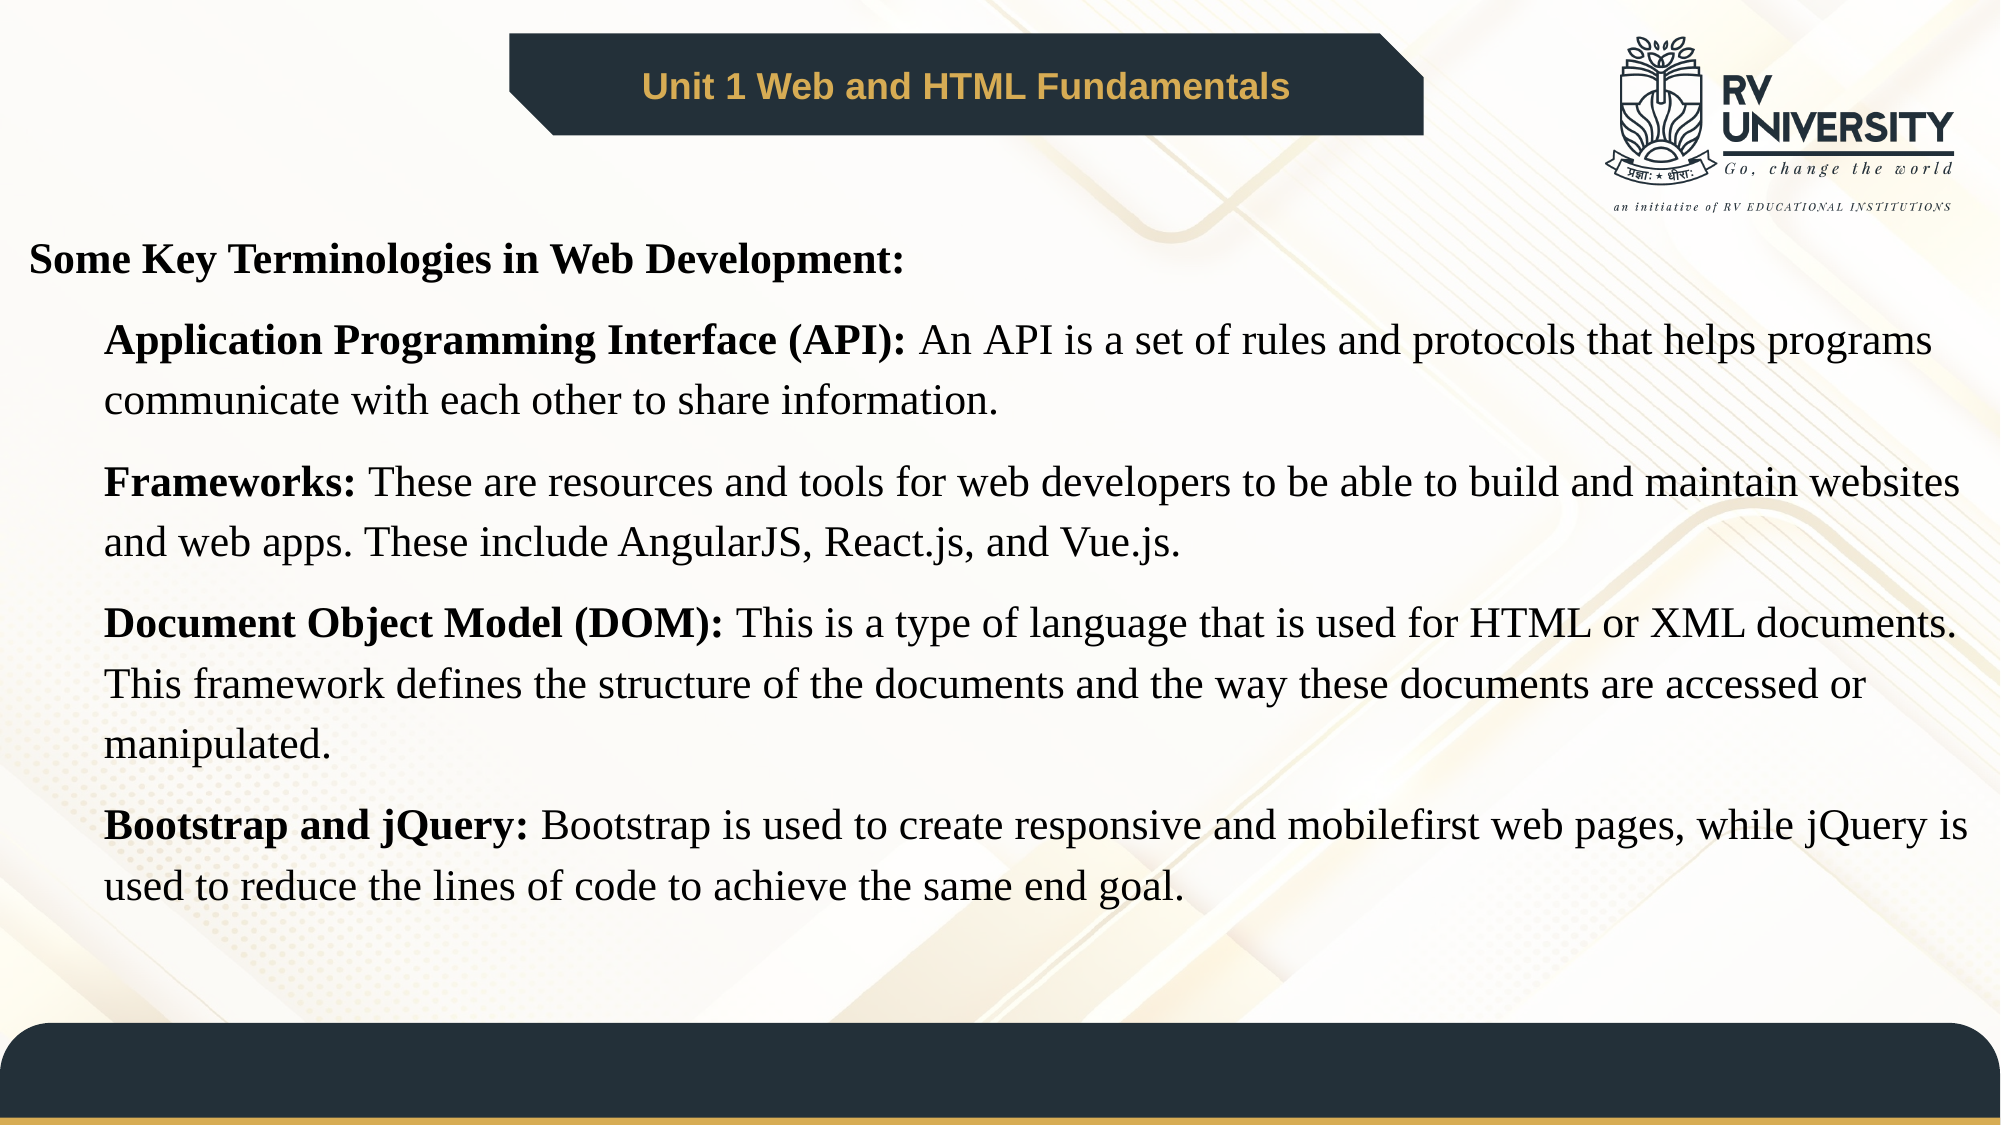

Unit 1 Web and HTML Fundamentals
Some Key Terminologies in Web Development:
Application Programming Interface (API): An API is a set of rules and protocols that helps programs communicate with each other to share information.
Frameworks: These are resources and tools for web developers to be able to build and maintain websites and web apps. These include AngularJS, React.js, and Vue.js.
Document Object Model (DOM): This is a type of language that is used for HTML or XML documents. This framework defines the structure of the documents and the way these documents are accessed or manipulated.
Bootstrap and jQuery: Bootstrap is used to create responsive and mobilefirst web pages, while jQuery is used to reduce the lines of code to achieve the same end goal.